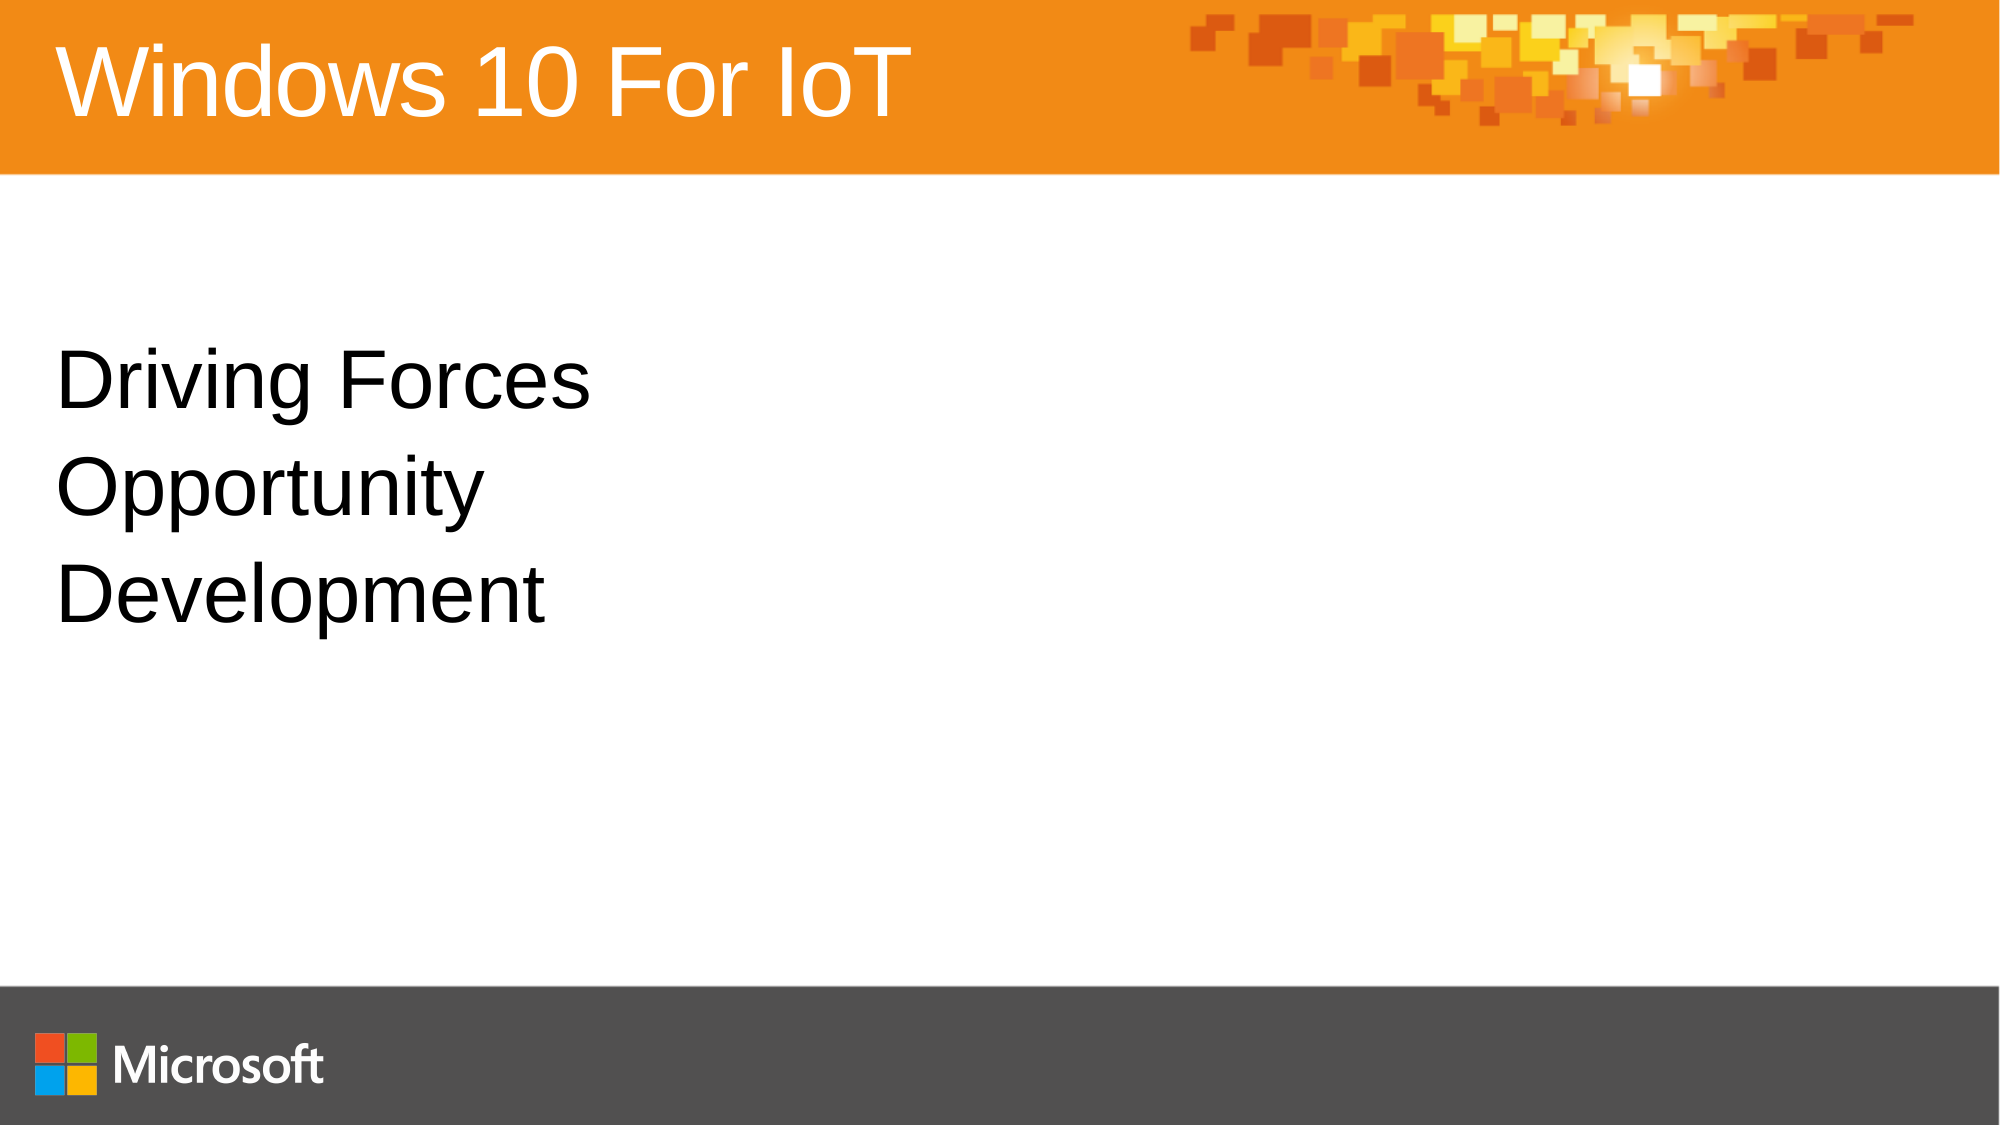

# Windows 10 For IoT

Driving Forces
Opportunity
Development